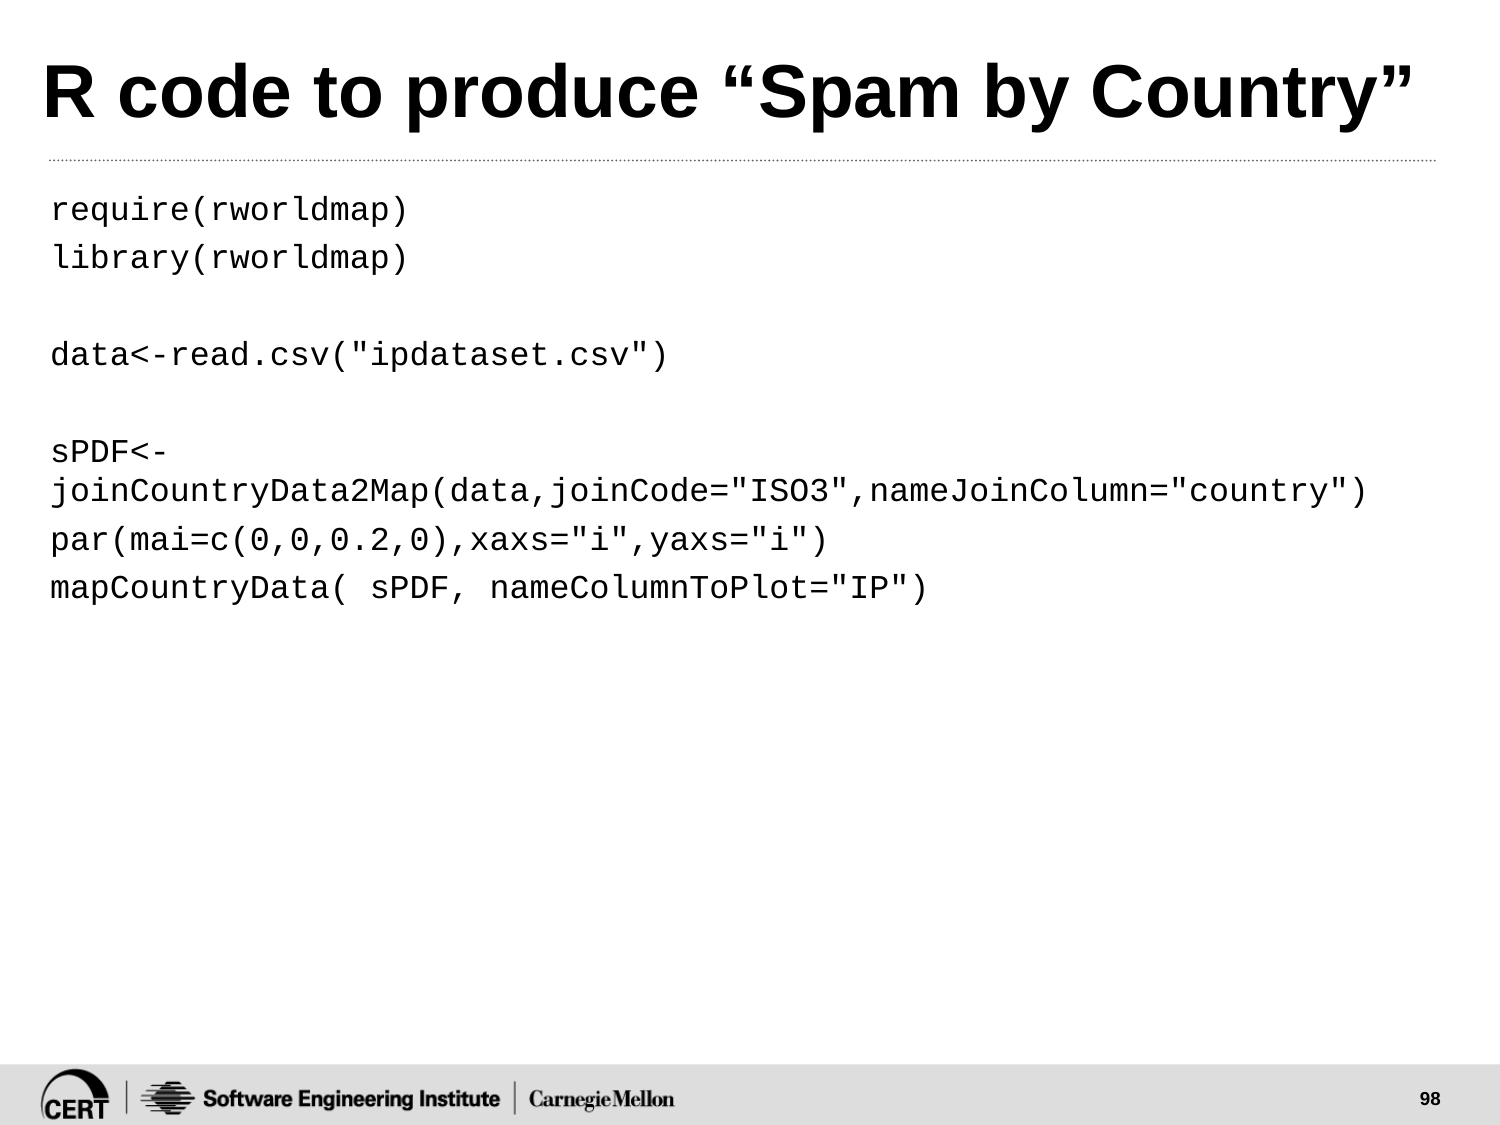

# R code to produce “Spam by Country”
require(rworldmap)
library(rworldmap)

data<-read.csv("ipdataset.csv")

sPDF<- joinCountryData2Map(data,joinCode="ISO3",nameJoinColumn="country")
par(mai=c(0,0,0.2,0),xaxs="i",yaxs="i")
mapCountryData( sPDF, nameColumnToPlot="IP")